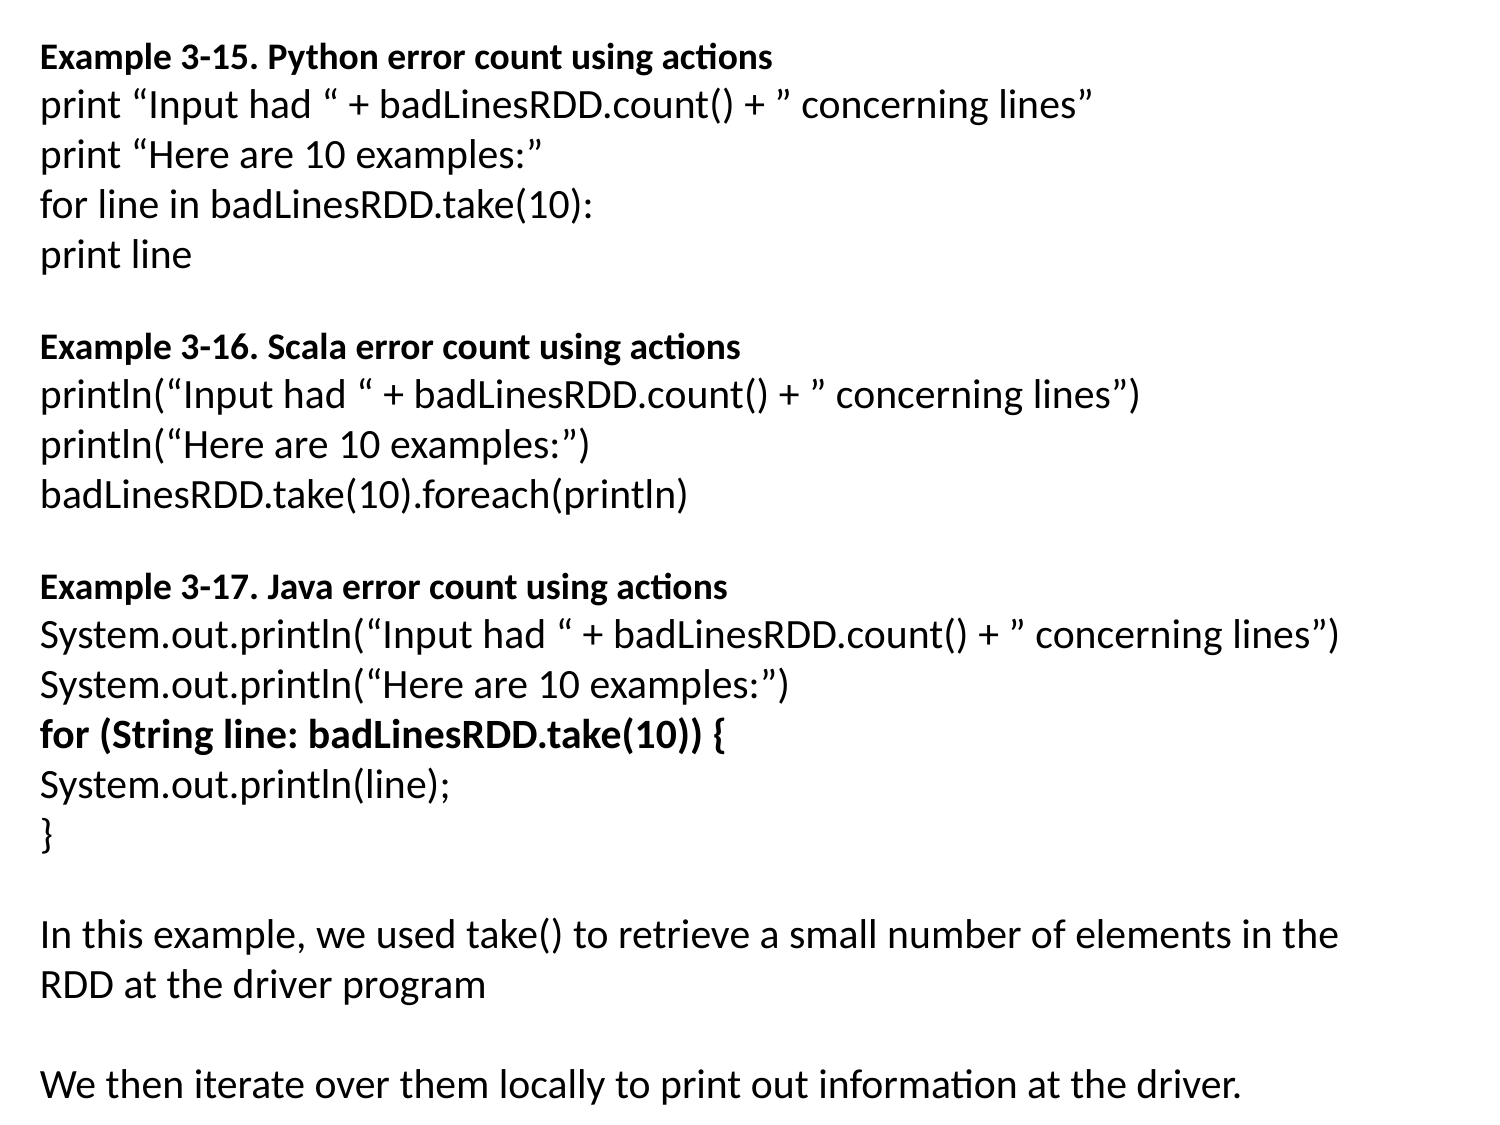

Example 3-15. Python error count using actions
print “Input had “ + badLinesRDD.count() + ” concerning lines”
print “Here are 10 examples:”
for line in badLinesRDD.take(10):
print line

Example 3-16. Scala error count using actions
println(“Input had “ + badLinesRDD.count() + ” concerning lines”)
println(“Here are 10 examples:”)
badLinesRDD.take(10).foreach(println)

Example 3-17. Java error count using actions
System.out.println(“Input had “ + badLinesRDD.count() + ” concerning lines”)
System.out.println(“Here are 10 examples:”)
for (String line: badLinesRDD.take(10)) {
System.out.println(line);
}

In this example, we used take() to retrieve a small number of elements in the RDD at the driver program

We then iterate over them locally to print out information at the driver.